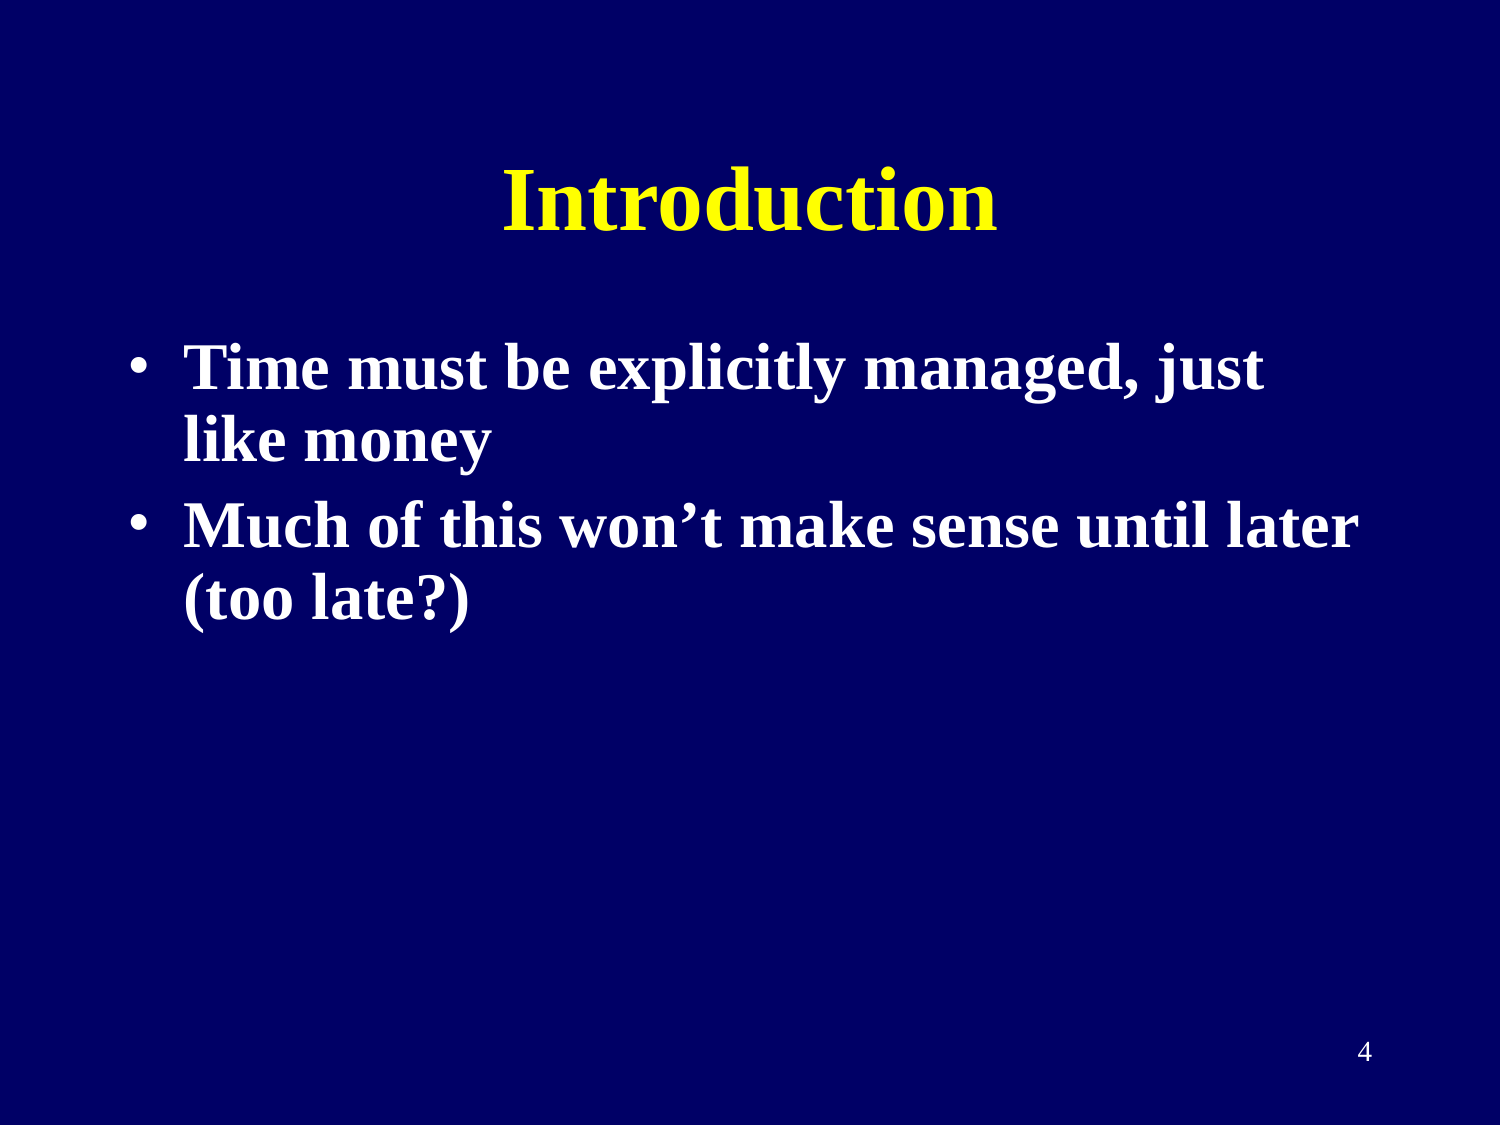

# Introduction
Time must be explicitly managed, just like money
Much of this won’t make sense until later (too late?)
4